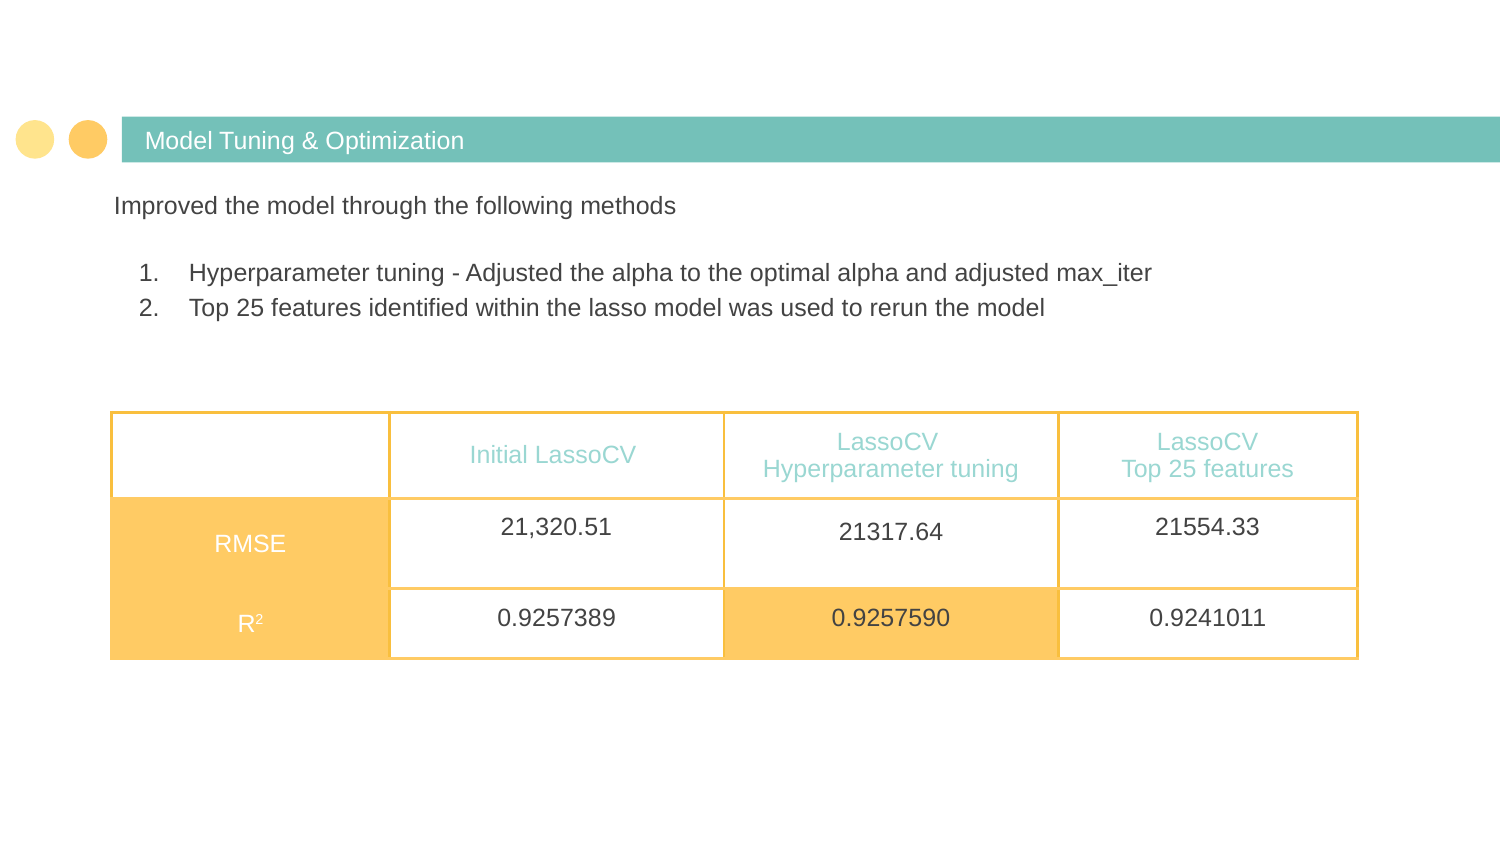

# Model Tuning & Optimization
Improved the model through the following methods
Hyperparameter tuning - Adjusted the alpha to the optimal alpha and adjusted max_iter
Top 25 features identified within the lasso model was used to rerun the model

|  | Initial LassoCV | LassoCV Hyperparameter tuning | LassoCV Top 25 features |
| --- | --- | --- | --- |
| RMSE | 21,320.51 | 21317.64 | 21554.33 |
| R2 | 0.9257389 | 0.9257590 | 0.9241011 |